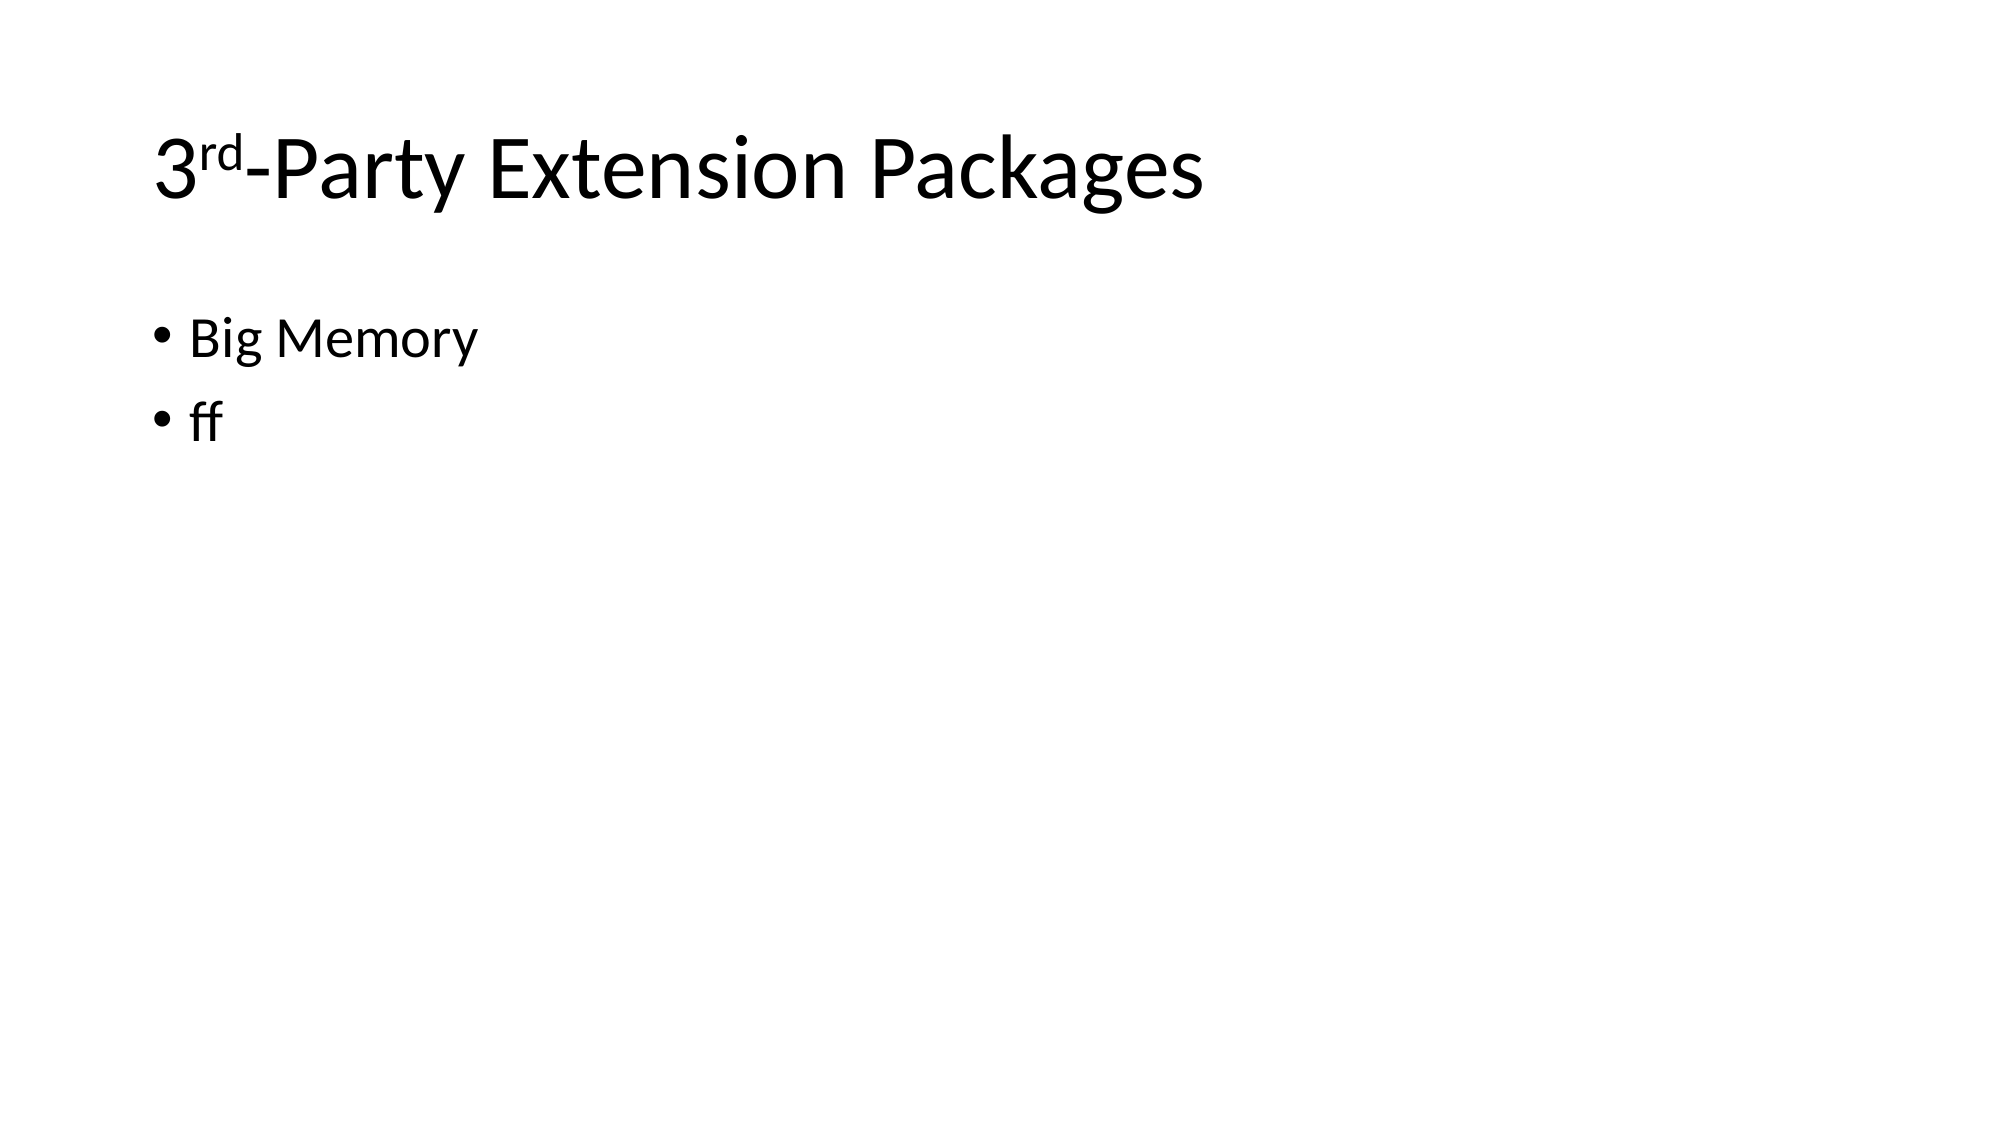

# 3rd-Party Extension Packages
Big Memory
ff